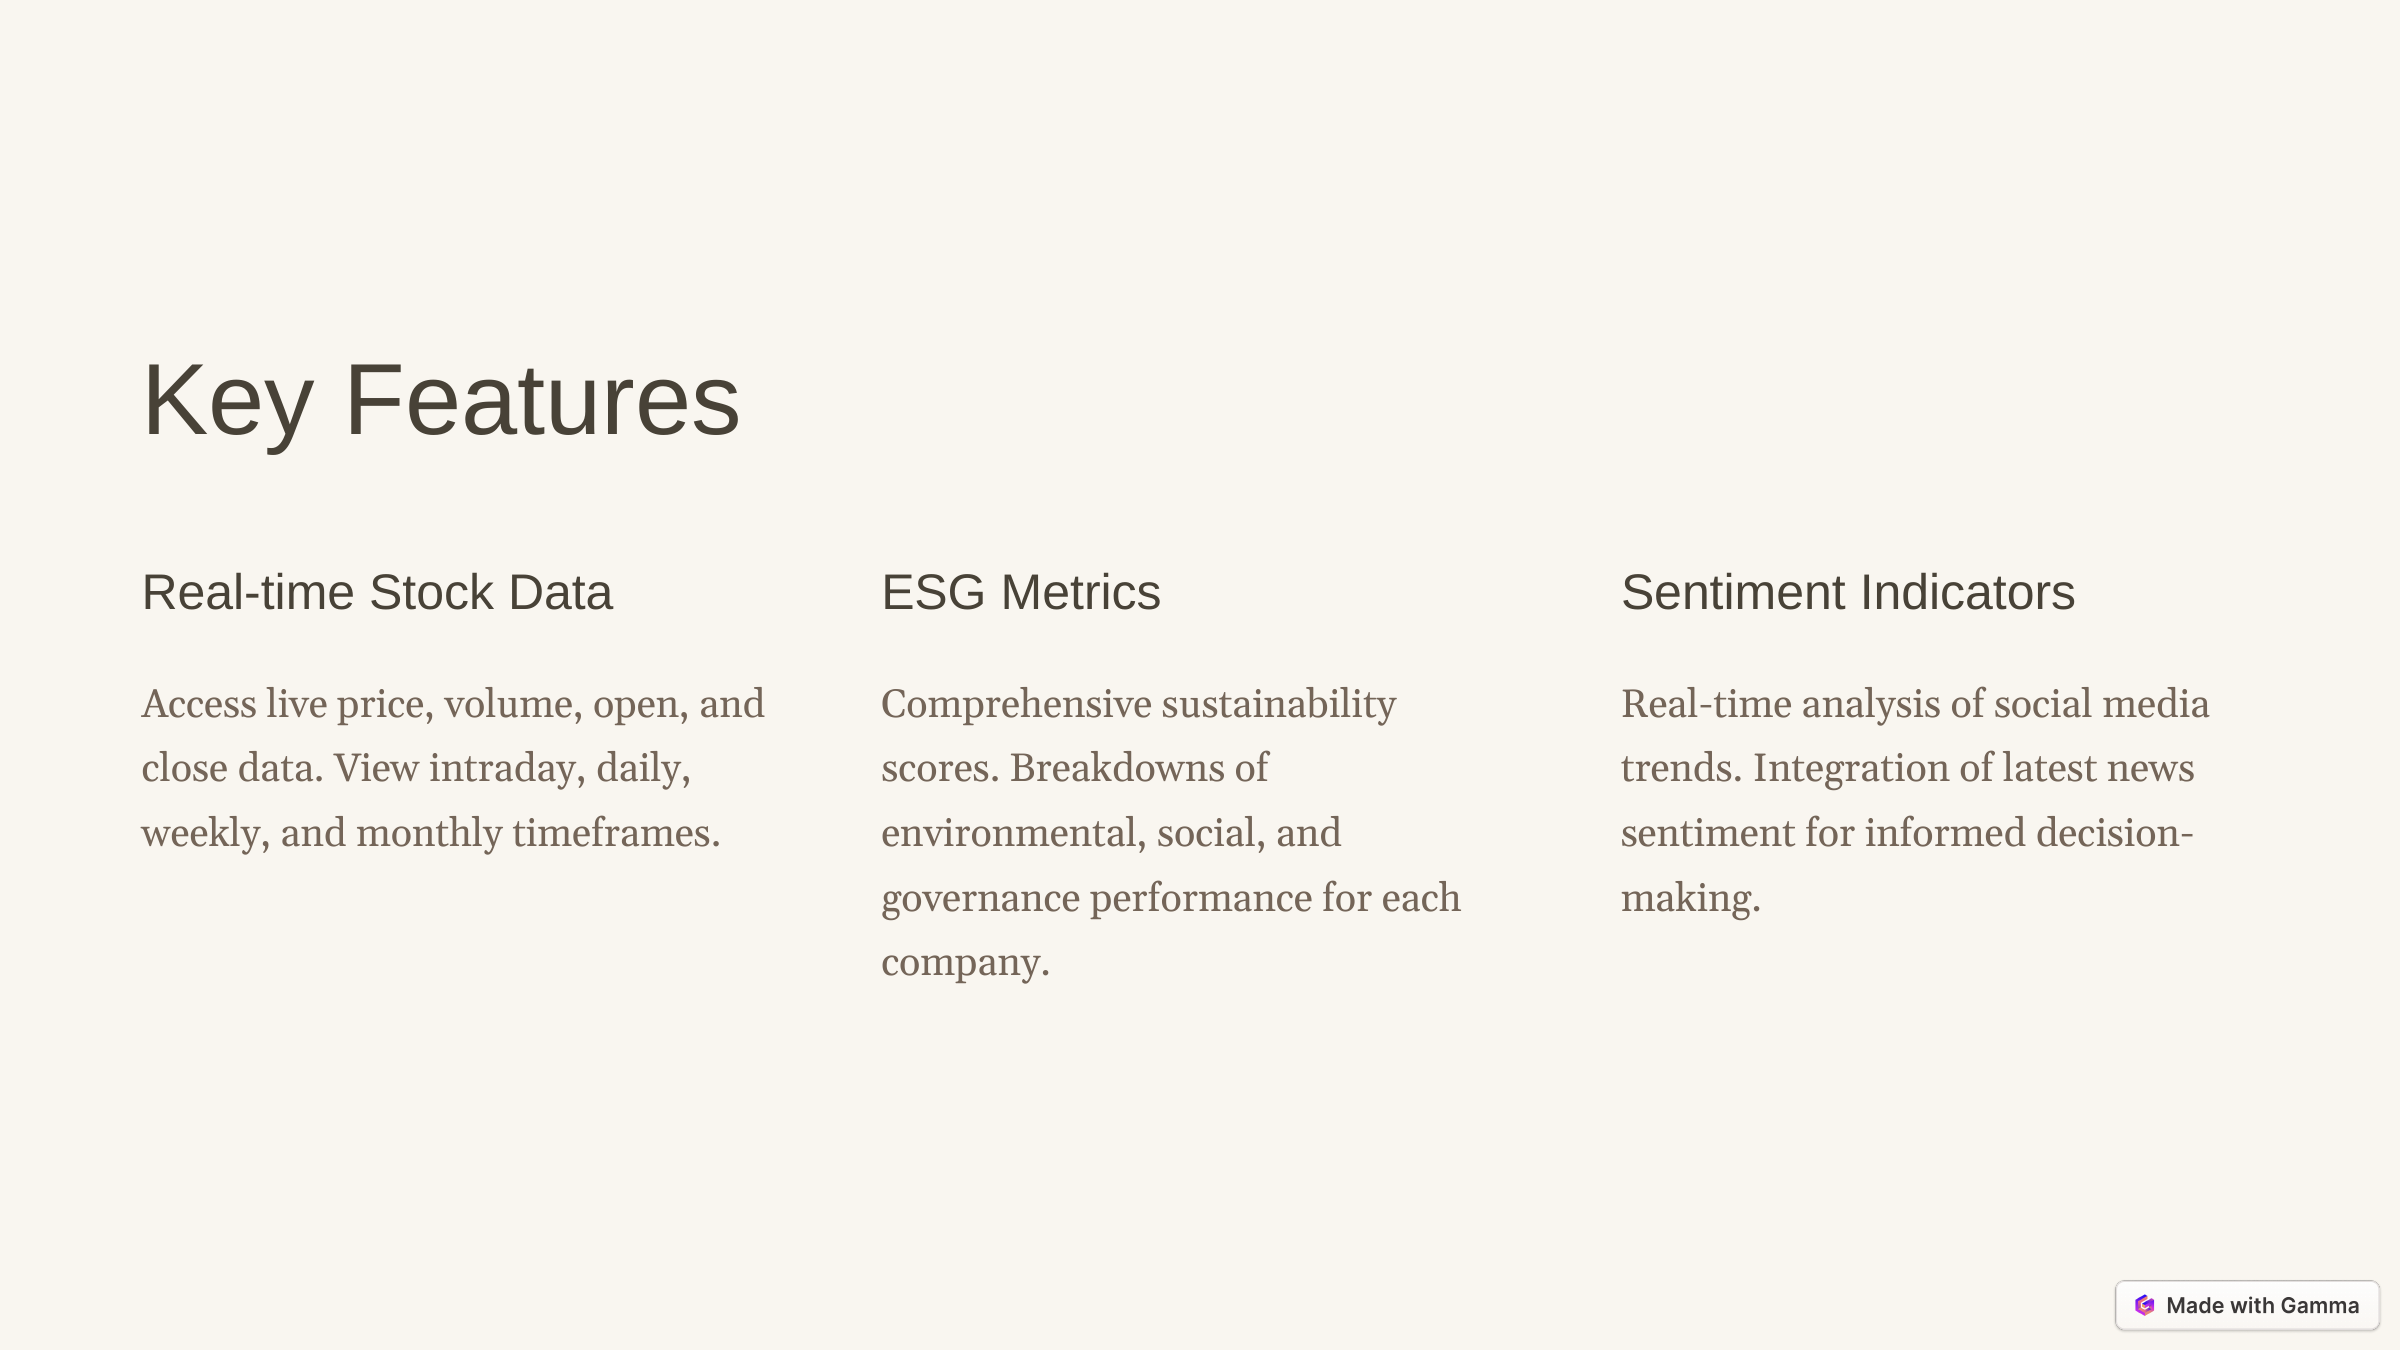

Key Features
Real-time Stock Data
ESG Metrics
Sentiment Indicators
Access live price, volume, open, and close data. View intraday, daily, weekly, and monthly timeframes.
Comprehensive sustainability scores. Breakdowns of environmental, social, and governance performance for each company.
Real-time analysis of social media trends. Integration of latest news sentiment for informed decision-making.